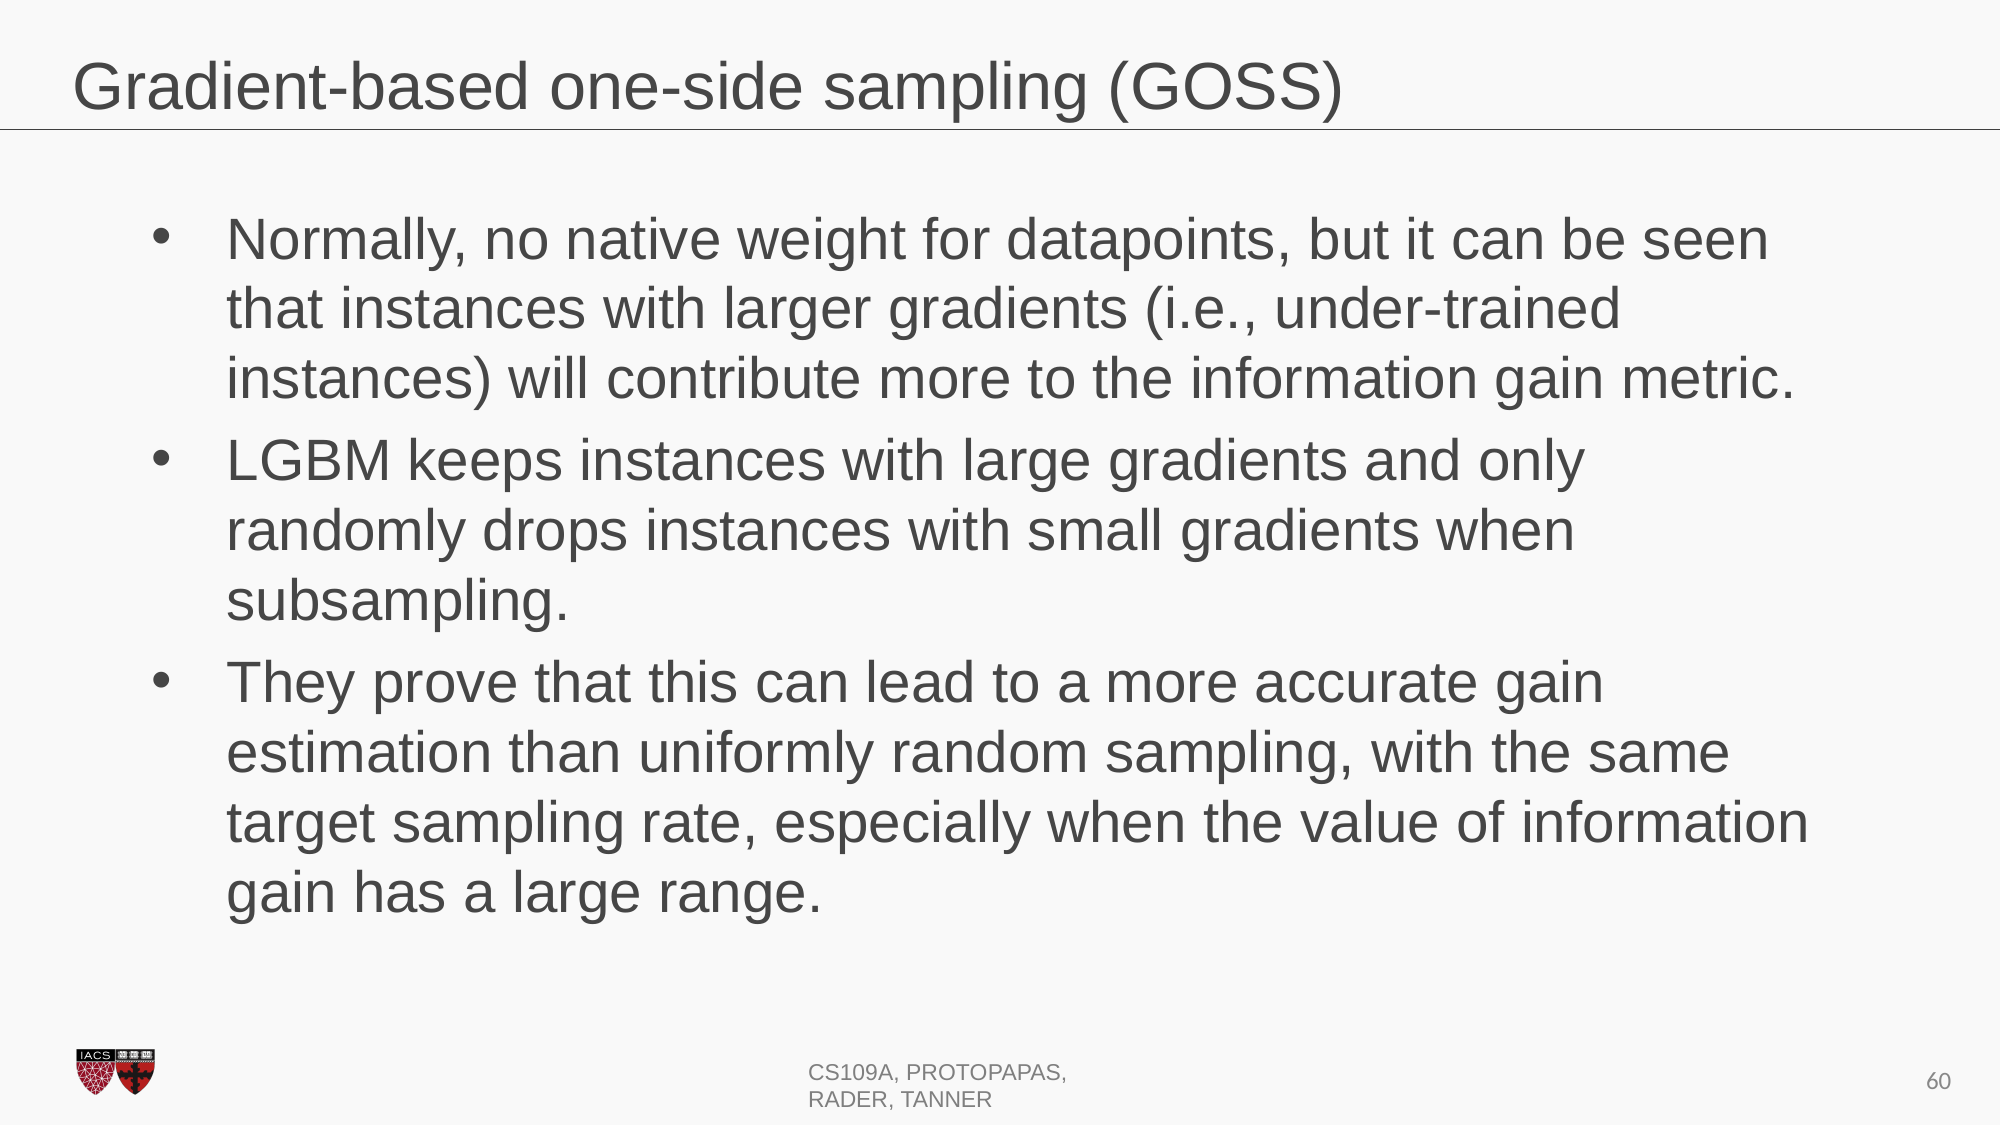

# Gradient-based one-side sampling (GOSS)
Normally, no native weight for datapoints, but it can be seen that instances with larger gradients (i.e., under-trained instances) will contribute more to the information gain metric.
LGBM keeps instances with large gradients and only randomly drops instances with small gradients when subsampling.
They prove that this can lead to a more accurate gain estimation than uniformly random sampling, with the same target sampling rate, especially when the value of information gain has a large range.
60